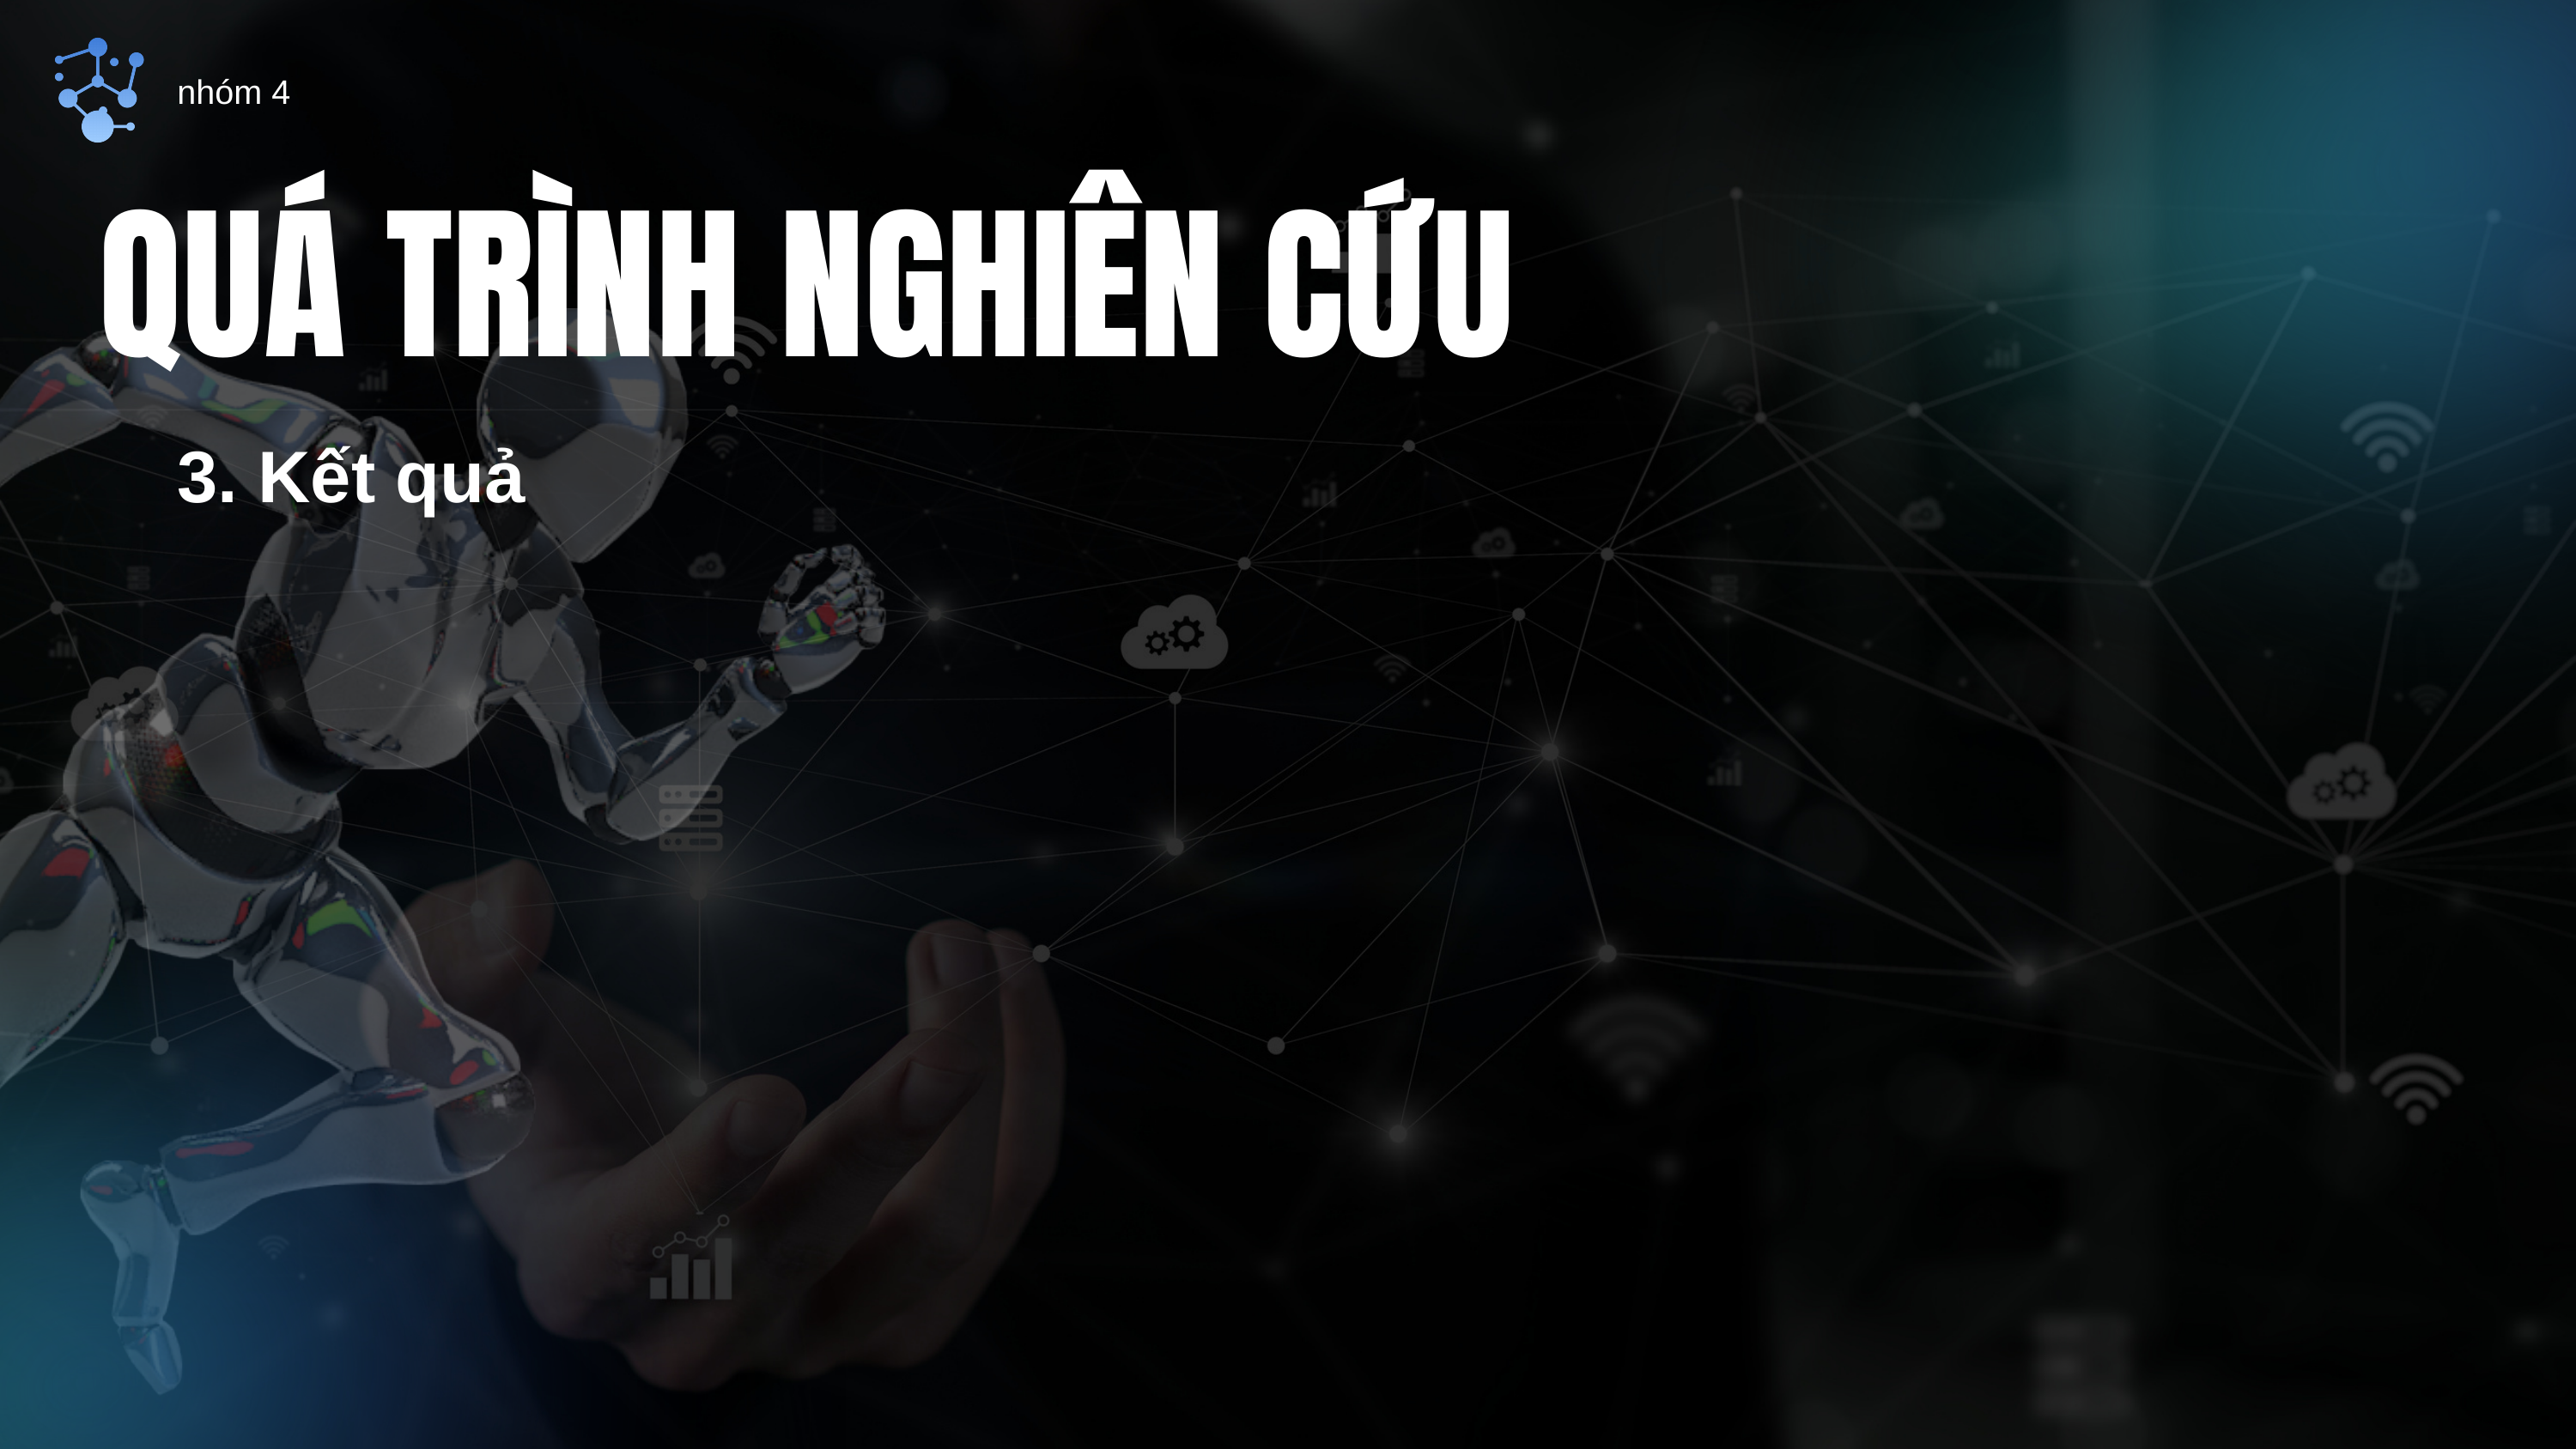

nhóm 4
QUÁ TRÌNH NGHIÊN CỨU

3. Kết quả